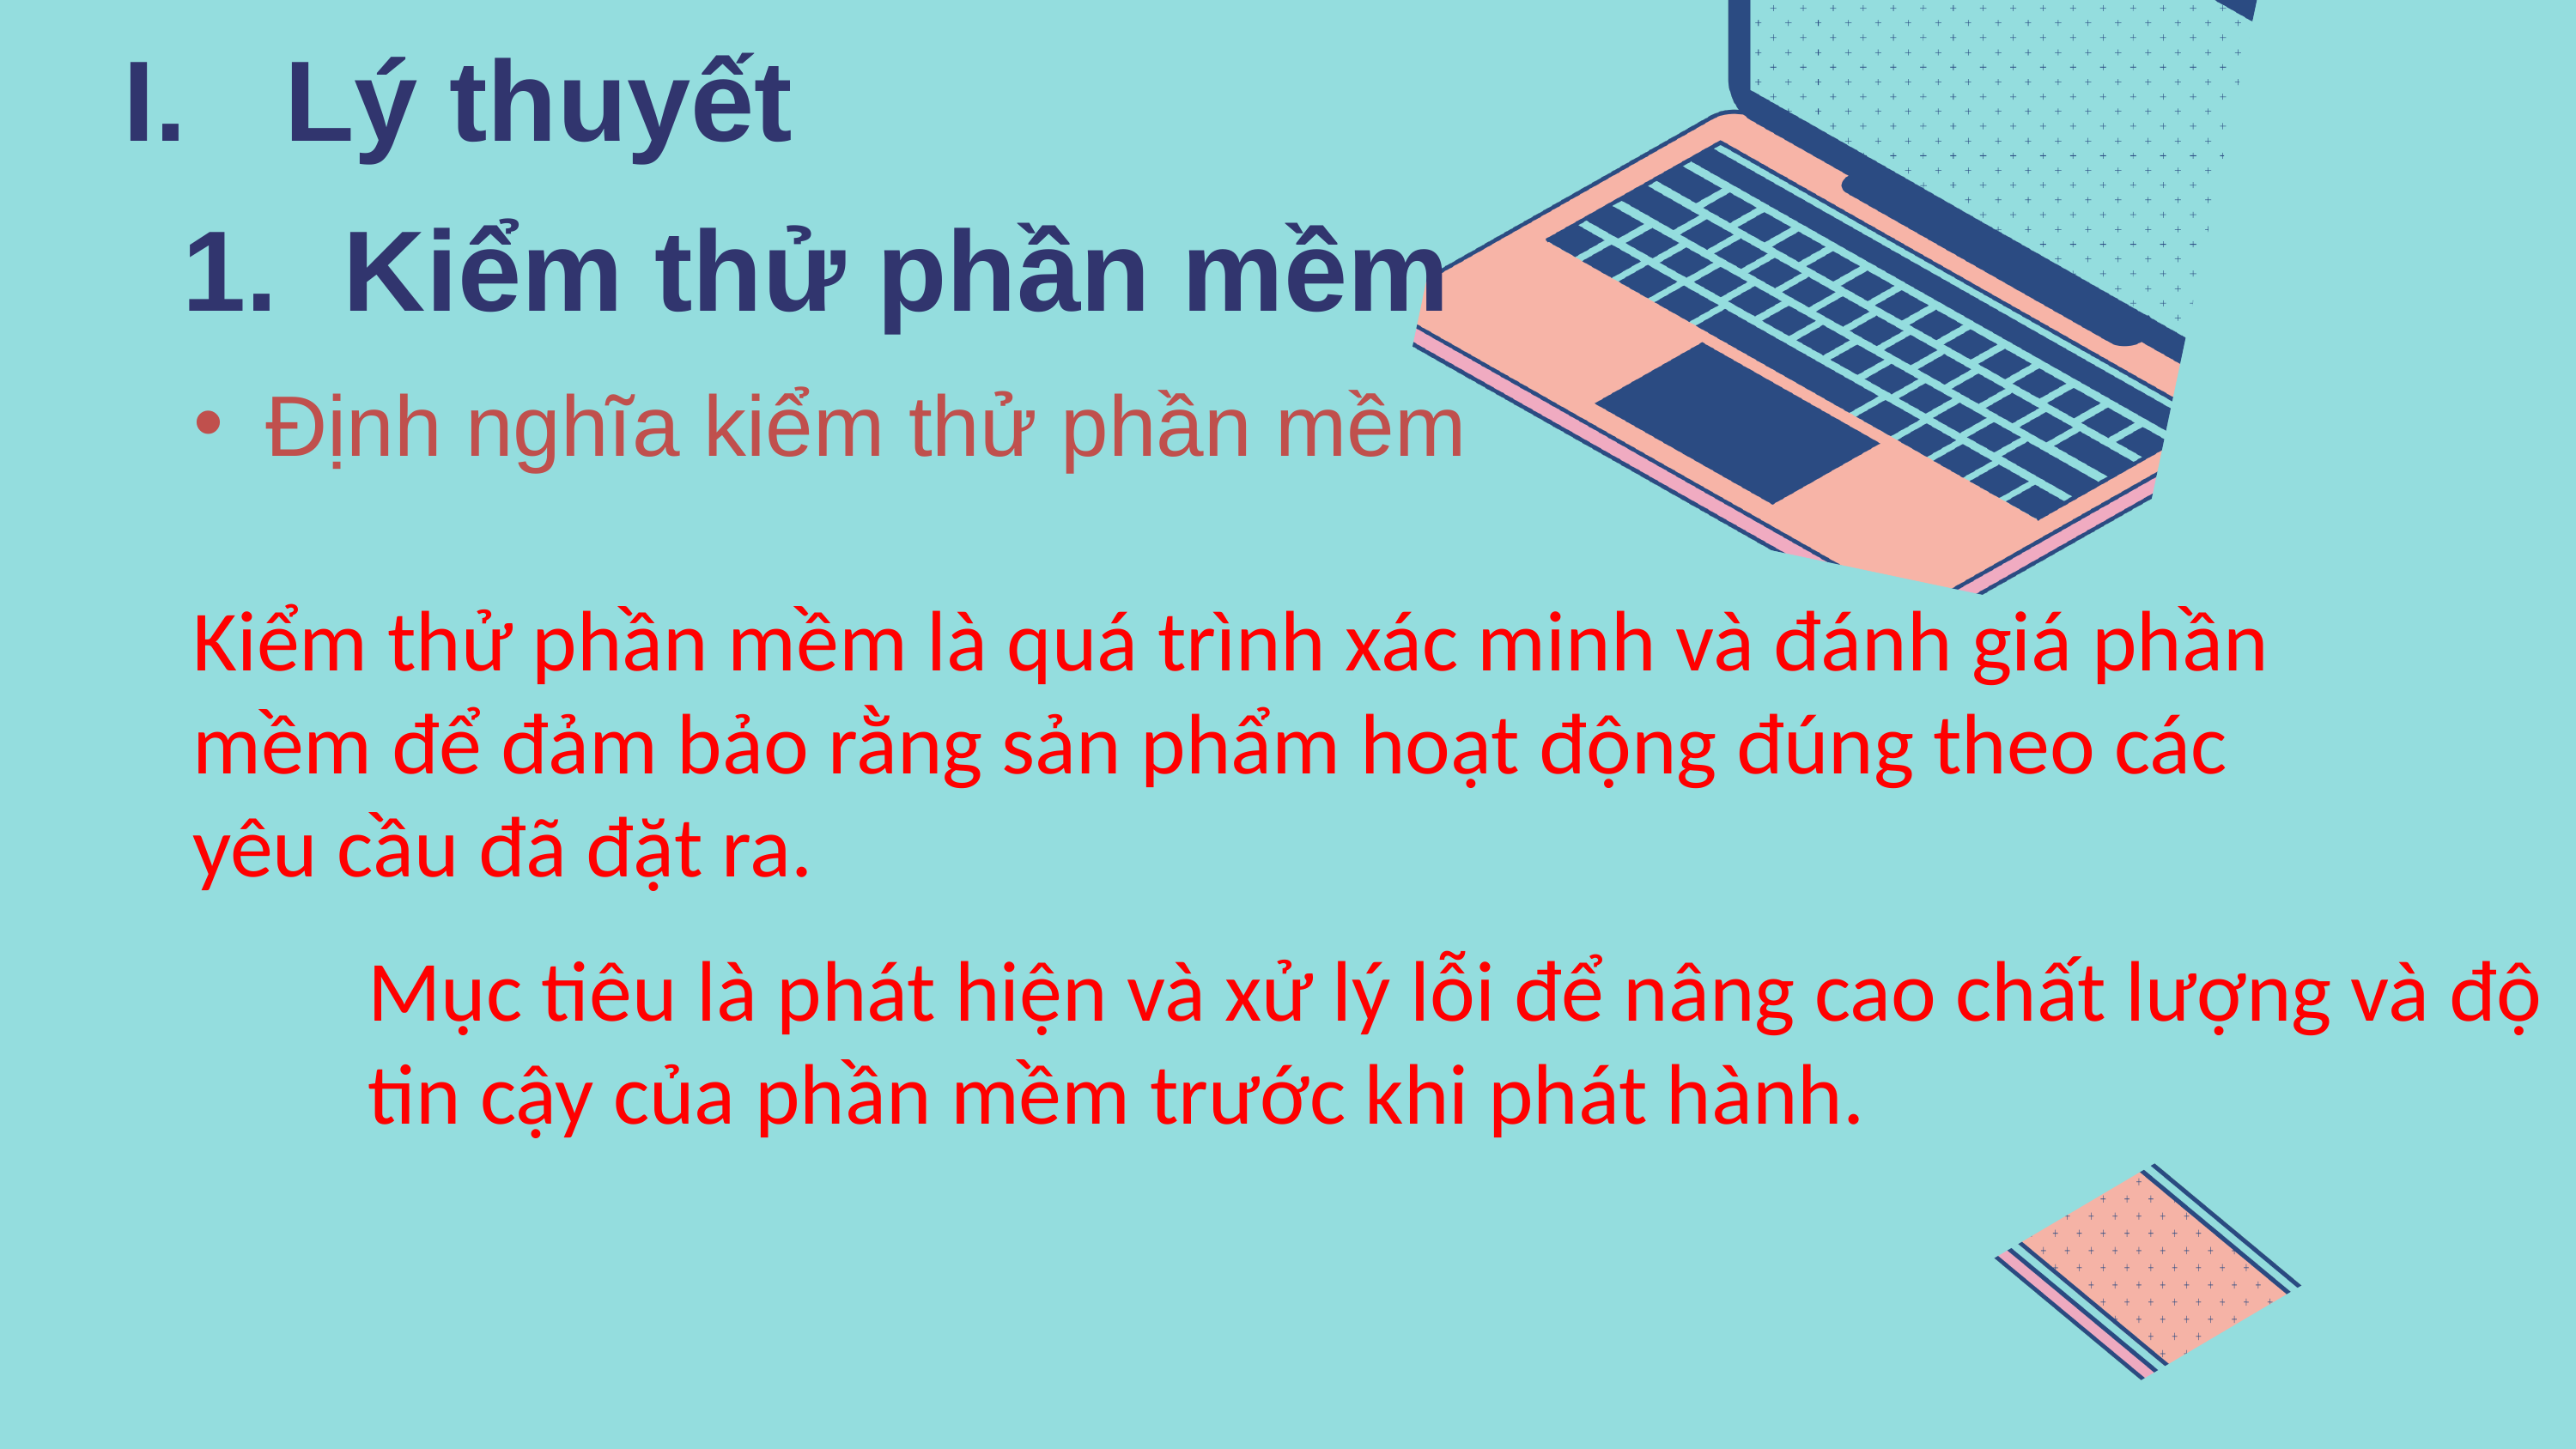

Lý thuyết
Kiểm thử phần mềm
Định nghĩa kiểm thử phần mềm
Kiểm thử phần mềm là quá trình xác minh và đánh giá phần mềm để đảm bảo rằng sản phẩm hoạt động đúng theo các yêu cầu đã đặt ra.
Mục tiêu là phát hiện và xử lý lỗi để nâng cao chất lượng và độ tin cậy của phần mềm trước khi phát hành.